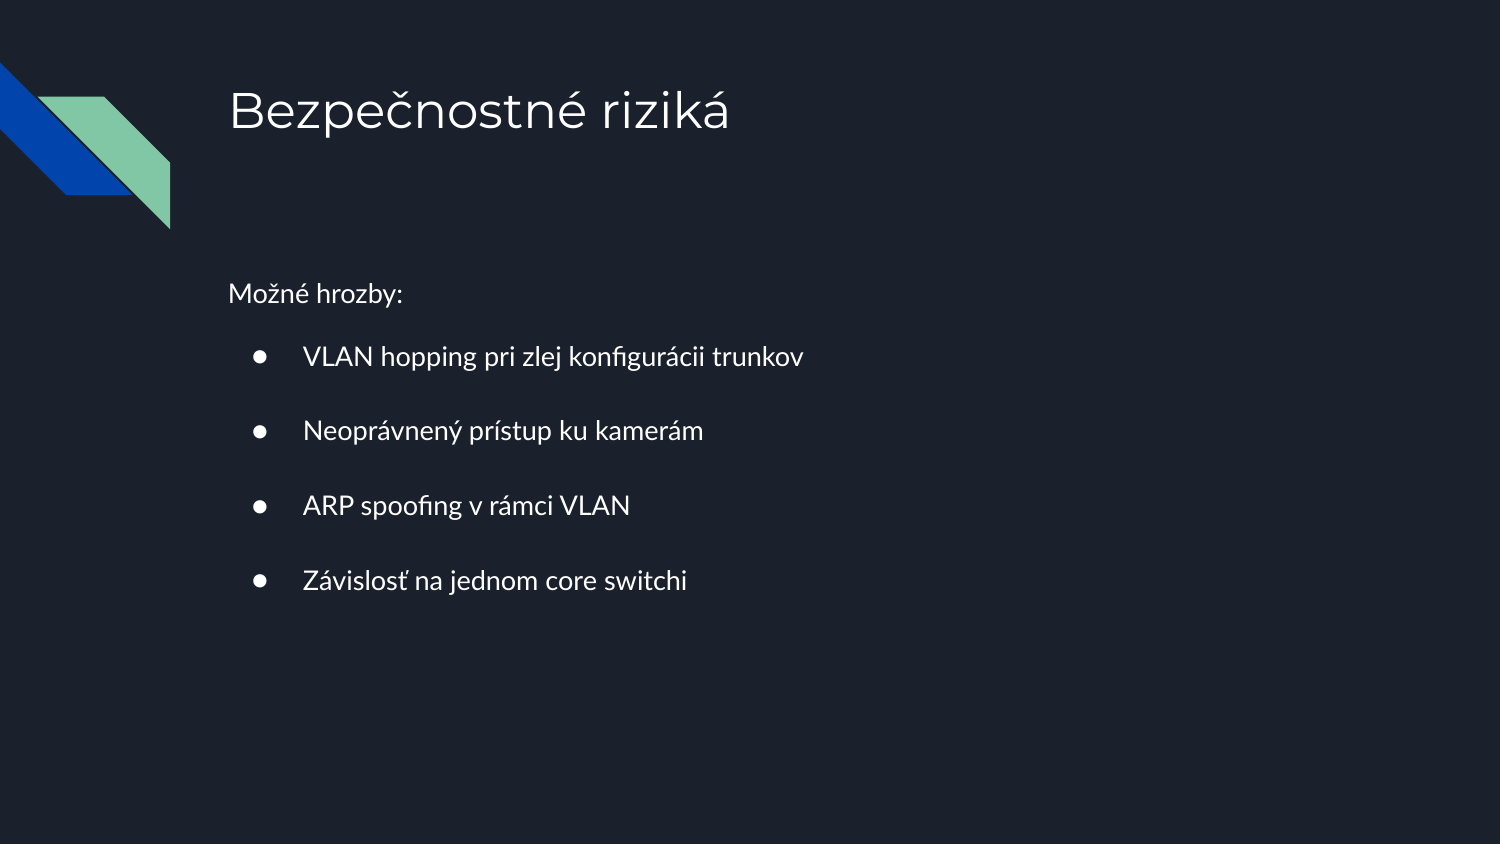

# Bezpečnostné riziká
Možné hrozby:
VLAN hopping pri zlej konfigurácii trunkov
Neoprávnený prístup ku kamerám
ARP spoofing v rámci VLAN
Závislosť na jednom core switchi